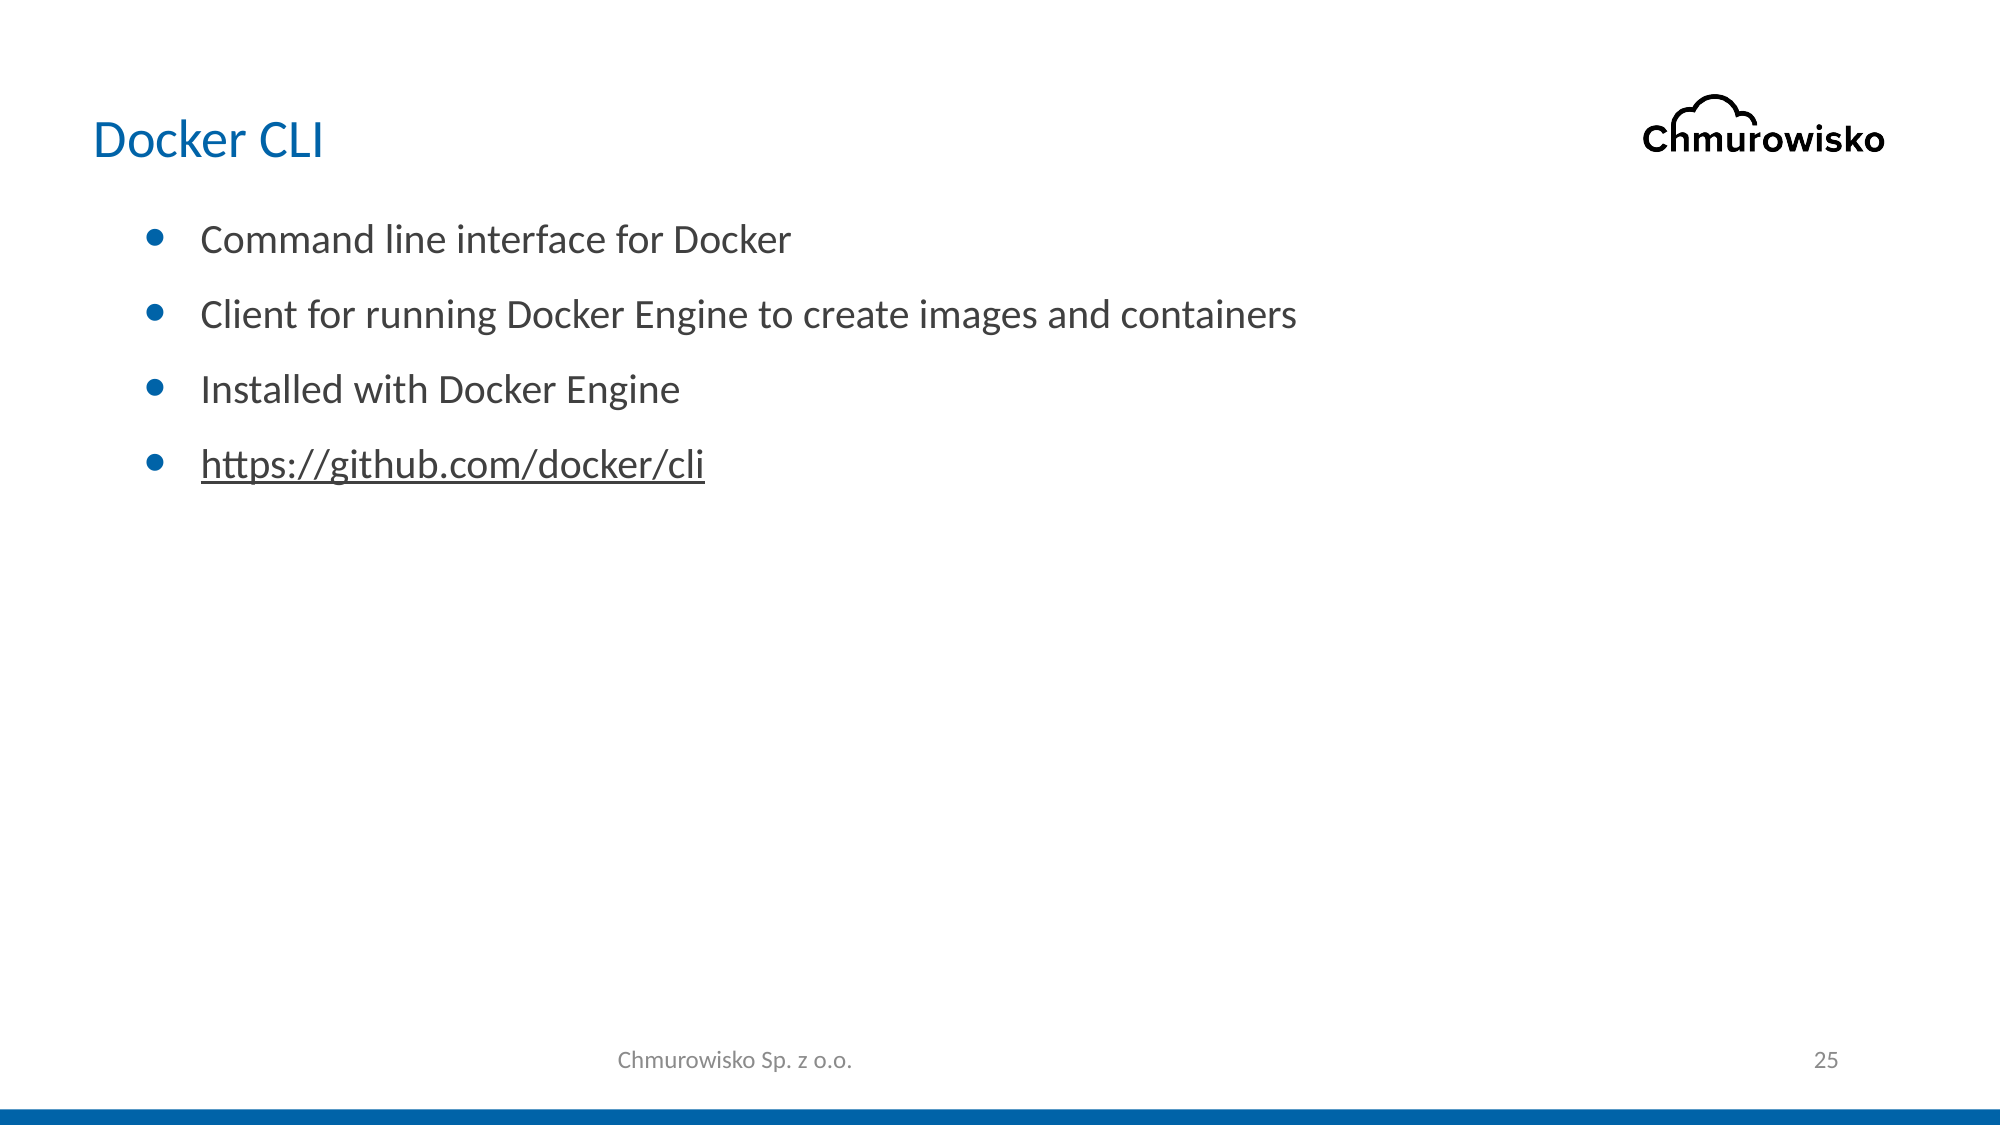

# Docker CLI
Command line interface for Docker​
Client for running Docker Engine to create images and containers​
Installed with Docker Engine​
https://github.com/docker/cli​

Chmurowisko Sp. z o.o.

25